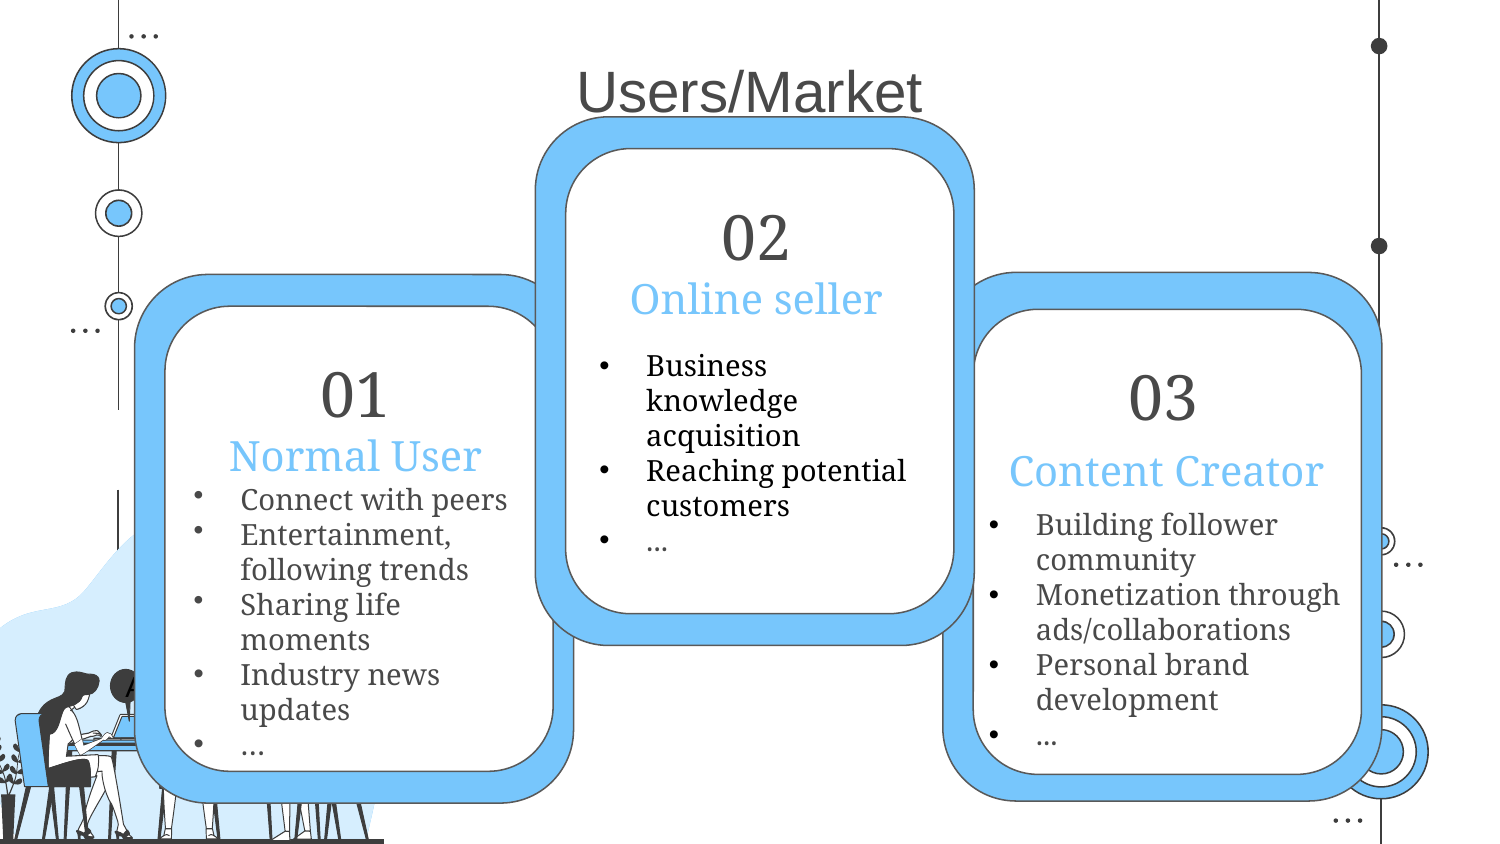

# Users/Market

02
Online seller

Business knowledge acquisition
Reaching potential customers
...
01
03
Normal User
Content Creator
Connect with peers
Entertainment, following trends
Sharing life moments
Industry news updates
…

Building follower community
Monetization through ads/collaborations
Personal brand development
...

B

A
A